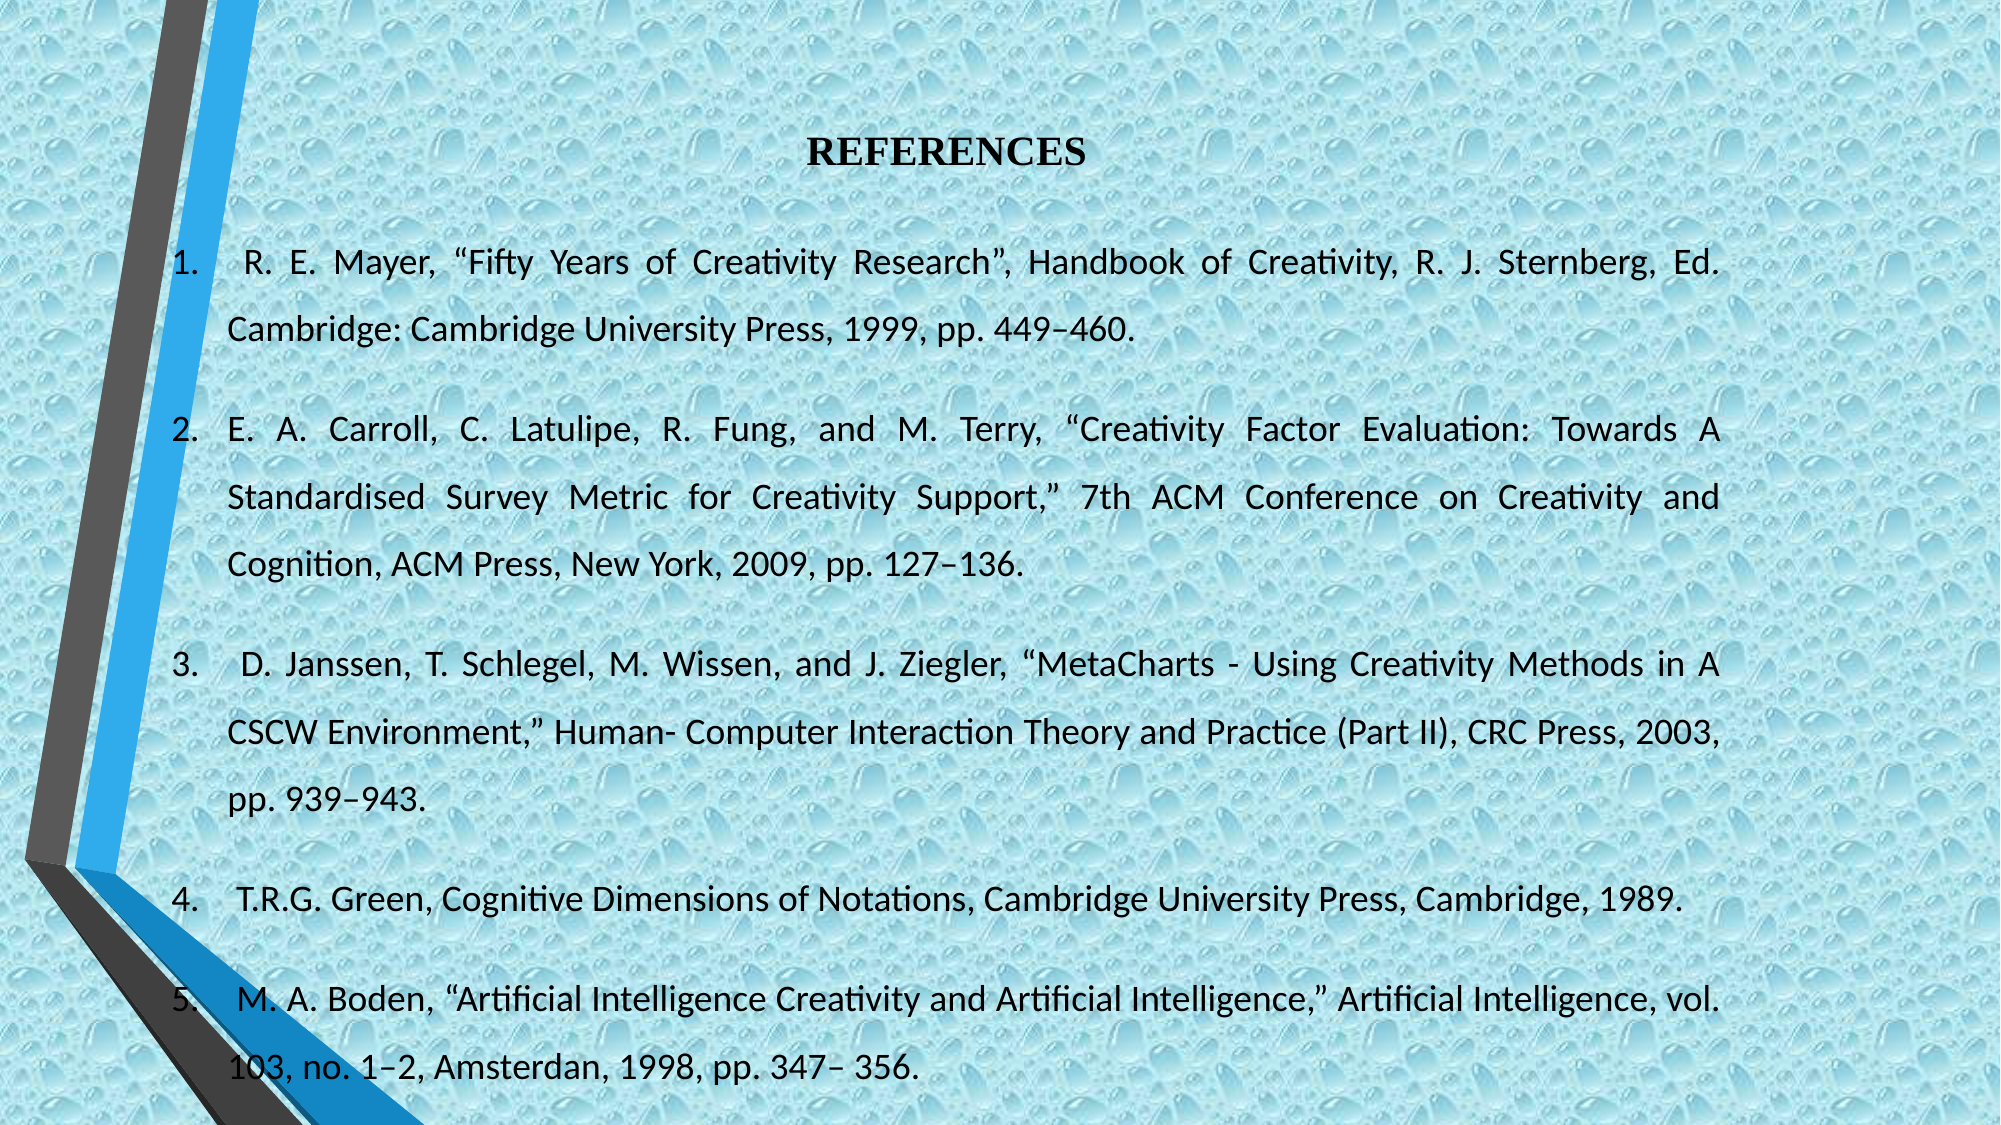

REFERENCES
 R. E. Mayer, “Fifty Years of Creativity Research”, Handbook of Creativity, R. J. Sternberg, Ed. Cambridge: Cambridge University Press, 1999, pp. 449–460.
E. A. Carroll, C. Latulipe, R. Fung, and M. Terry, “Creativity Factor Evaluation: Towards A Standardised Survey Metric for Creativity Support,” 7th ACM Conference on Creativity and Cognition, ACM Press, New York, 2009, pp. 127–136.
 D. Janssen, T. Schlegel, M. Wissen, and J. Ziegler, “MetaCharts - Using Creativity Methods in A CSCW Environment,” Human- Computer Interaction Theory and Practice (Part II), CRC Press, 2003, pp. 939–943.
 T.R.G. Green, Cognitive Dimensions of Notations, Cambridge University Press, Cambridge, 1989.
 M. A. Boden, “Artificial Intelligence Creativity and Artificial Intelligence,” Artificial Intelligence, vol. 103, no. 1–2, Amsterdan, 1998, pp. 347– 356.